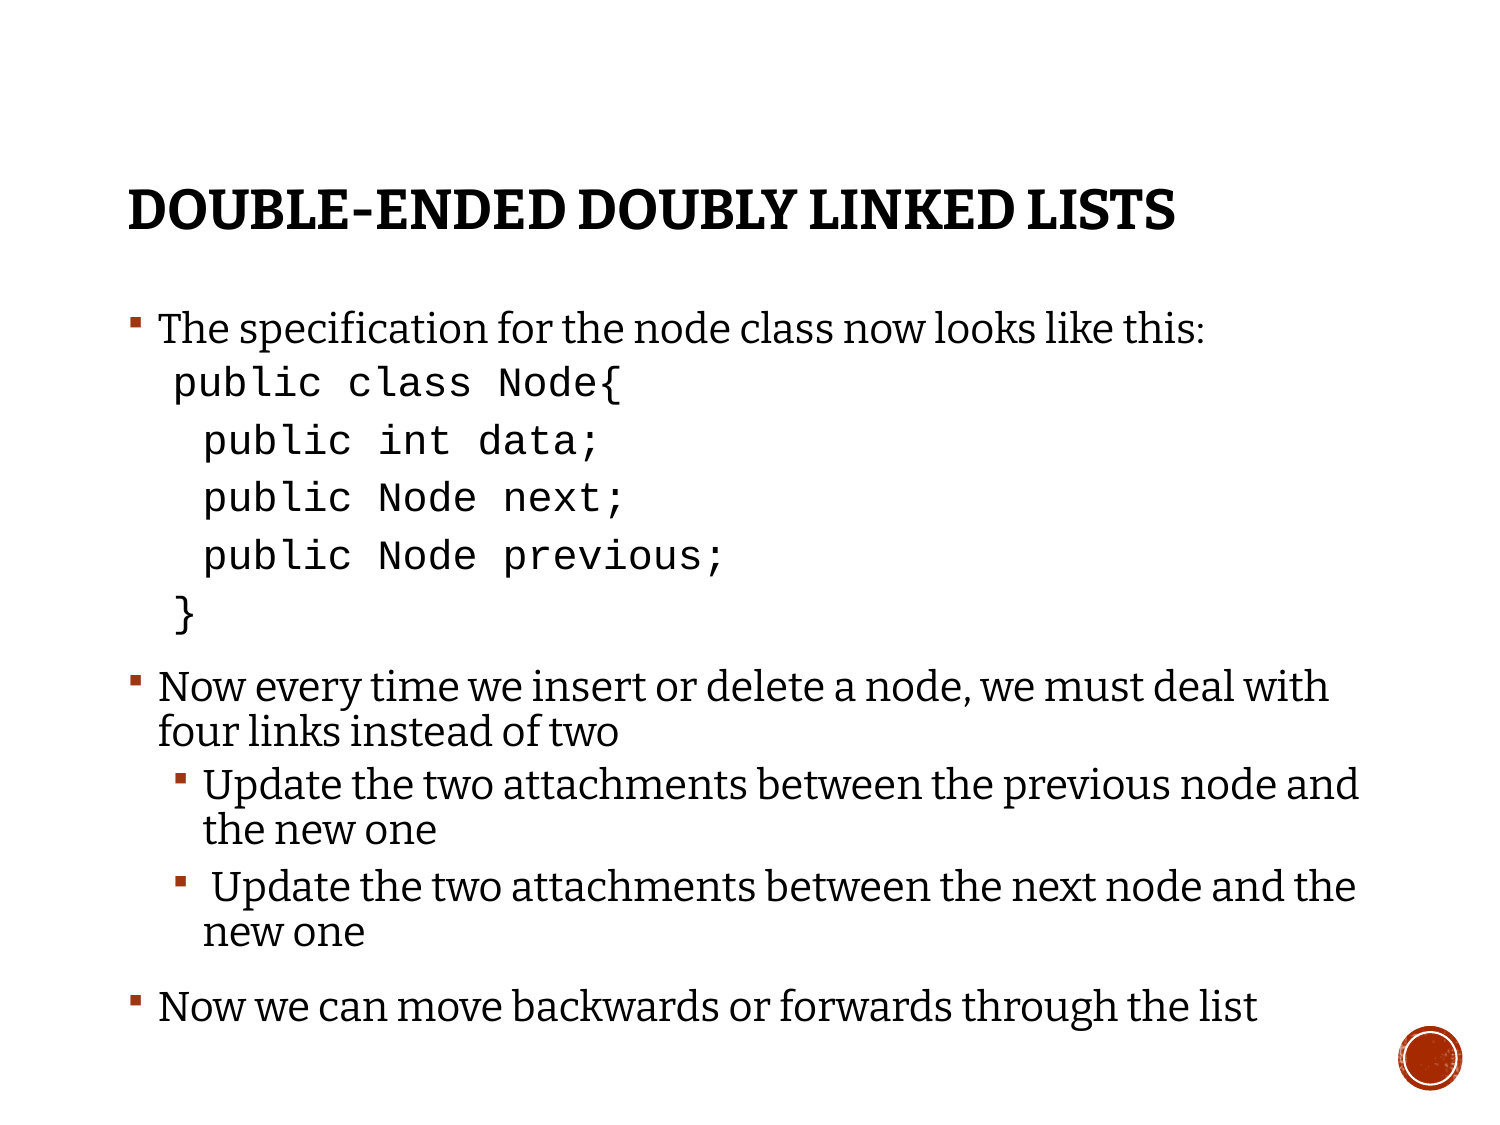

# Double-Ended Doubly Linked Lists
The specification for the node class now looks like this:
public class Node{
	public int data;
	public Node next;
	public Node previous;
}
Now every time we insert or delete a node, we must deal with four links instead of two
Update the two attachments between the previous node and the new one
 Update the two attachments between the next node and the new one
Now we can move backwards or forwards through the list